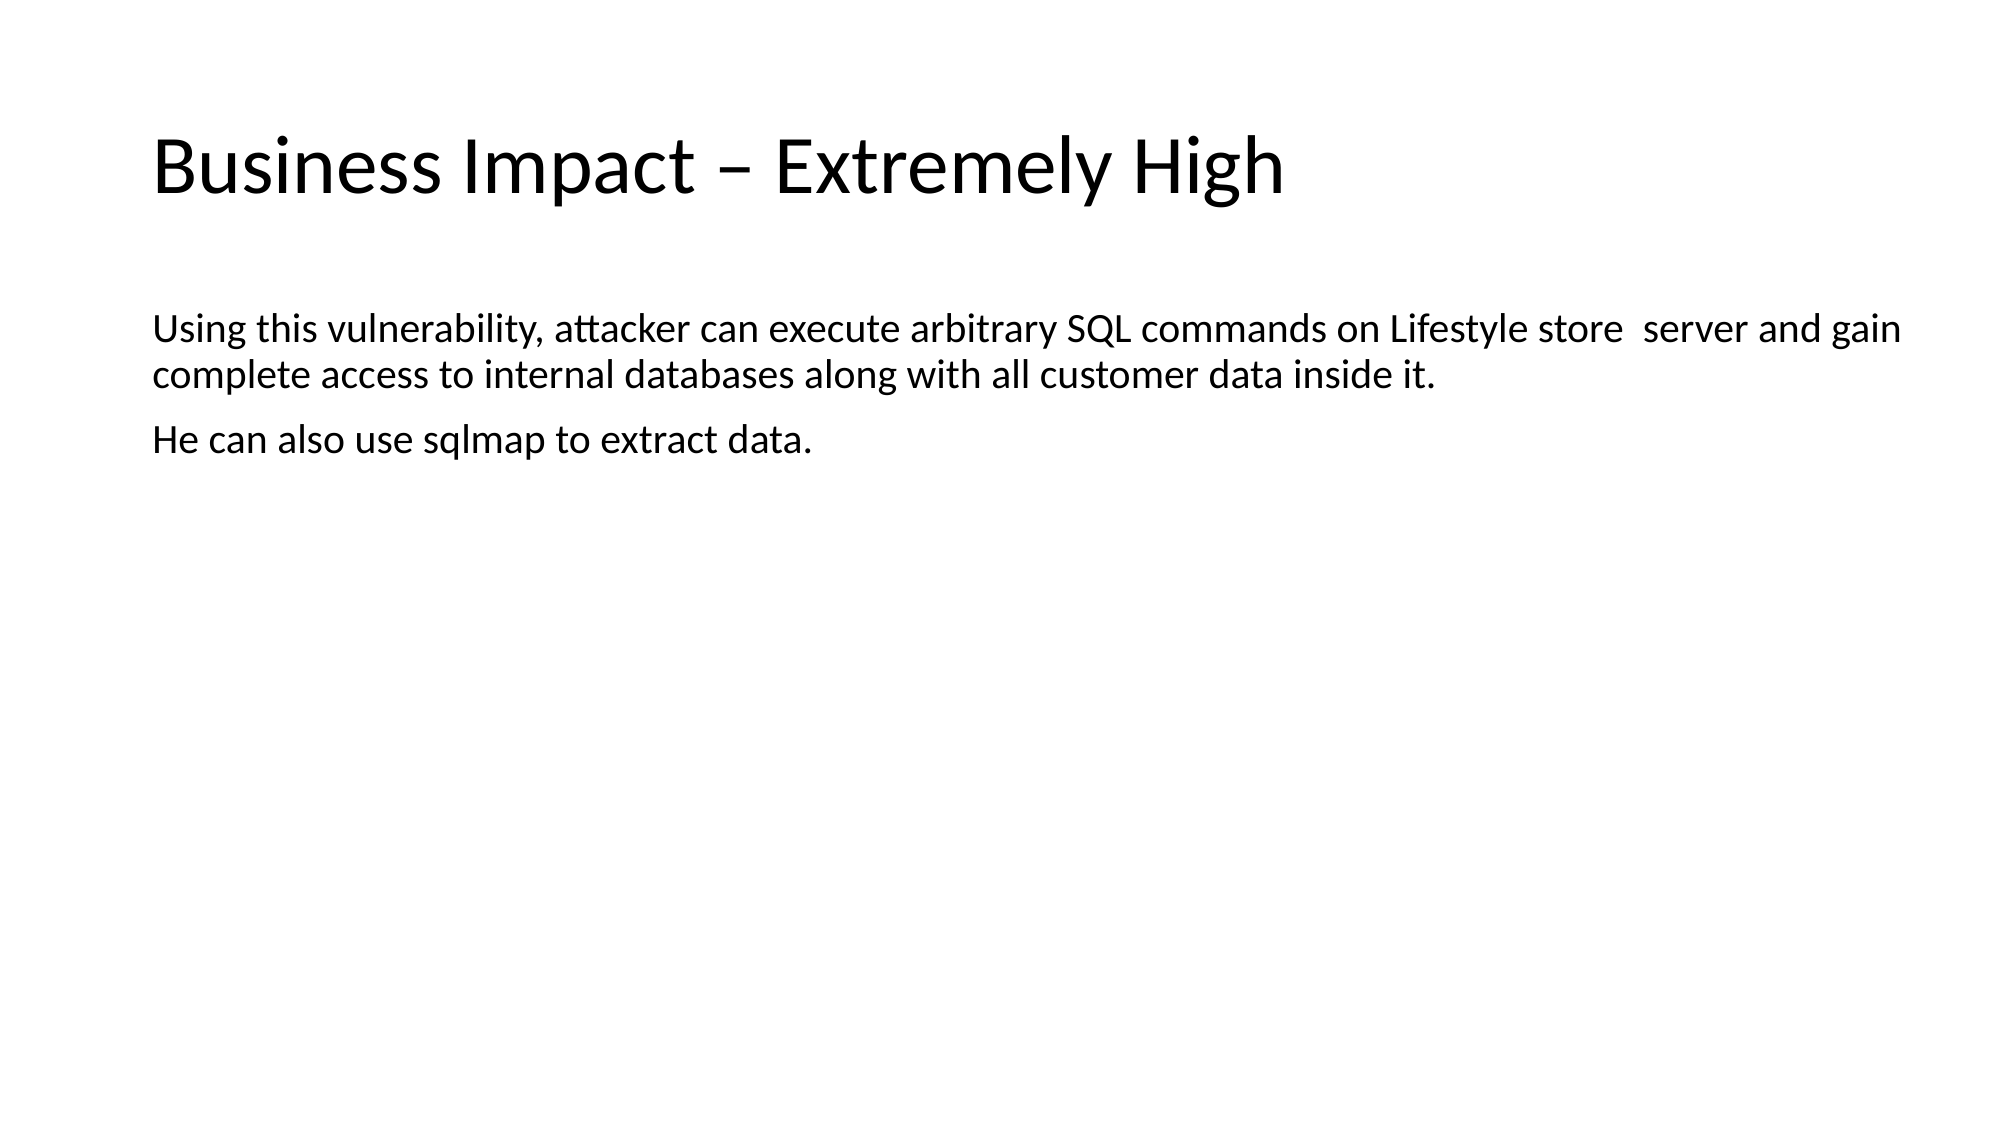

# Business Impact – Extremely High
Using this vulnerability, attacker can execute arbitrary SQL commands on Lifestyle store  server and gain complete access to internal databases along with all customer data inside it.
He can also use sqlmap to extract data.